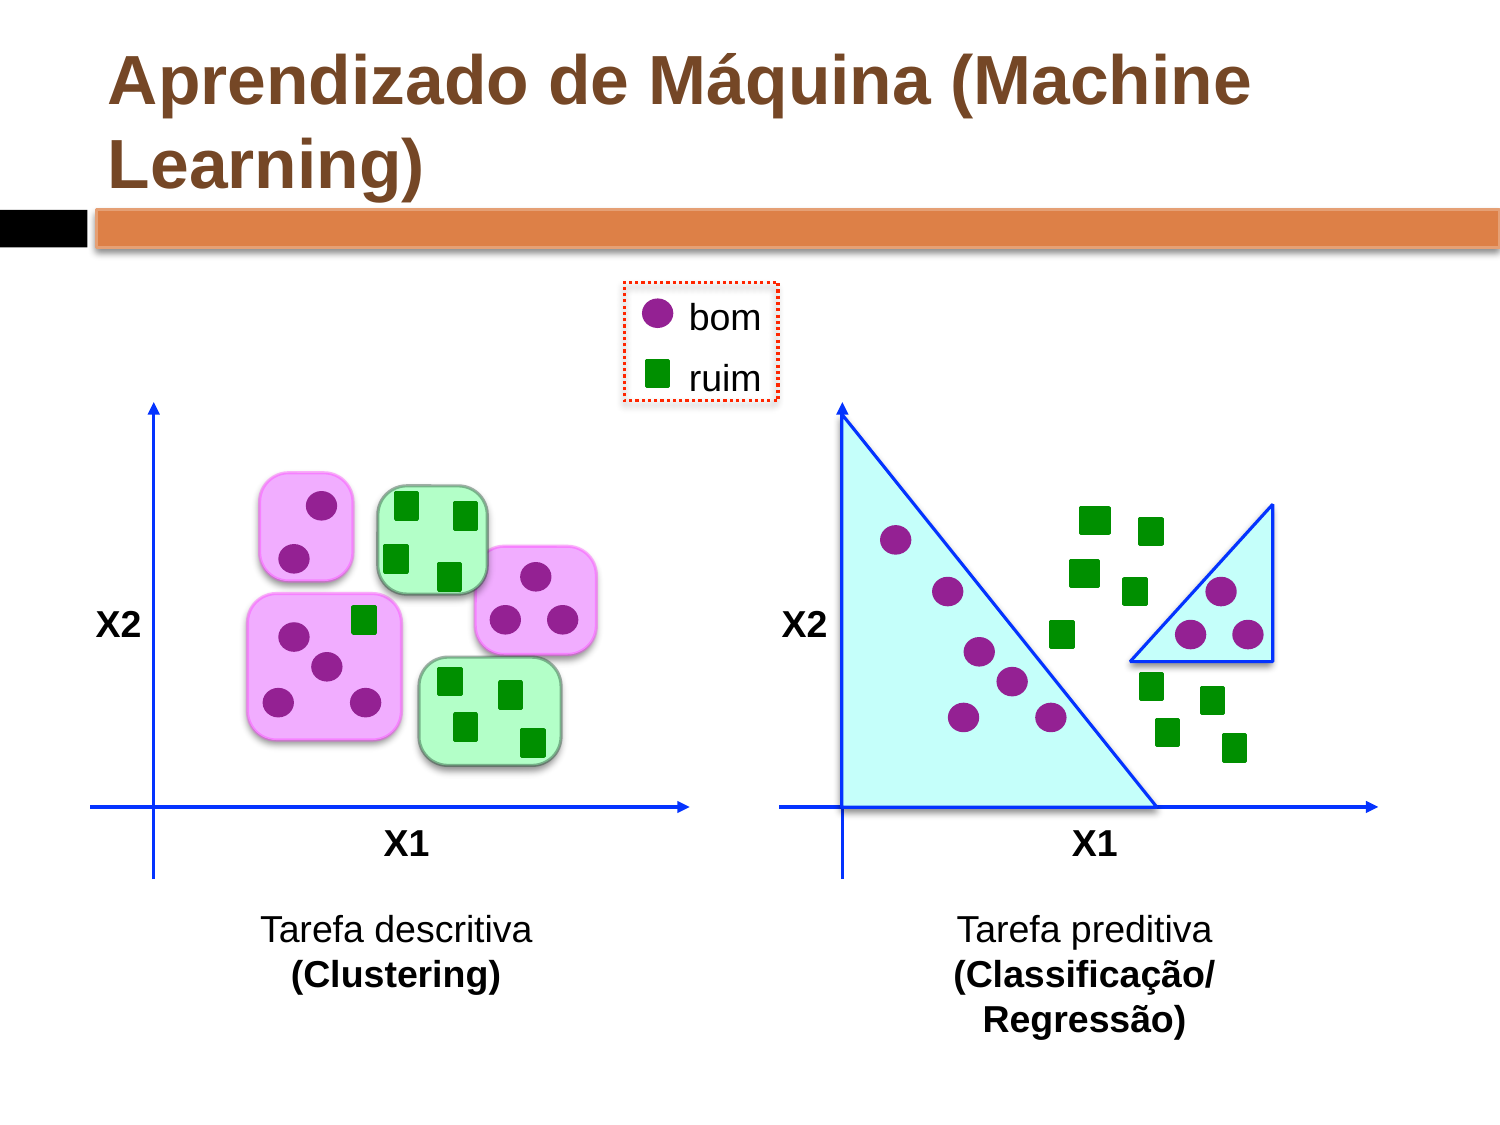

# Aprendizado de Máquina (Machine Learning)

bom

ruim

X2
X2

X1
X1
Tarefa descritiva
(Clustering)
Tarefa preditiva
(Classificação/
Regressão)
38